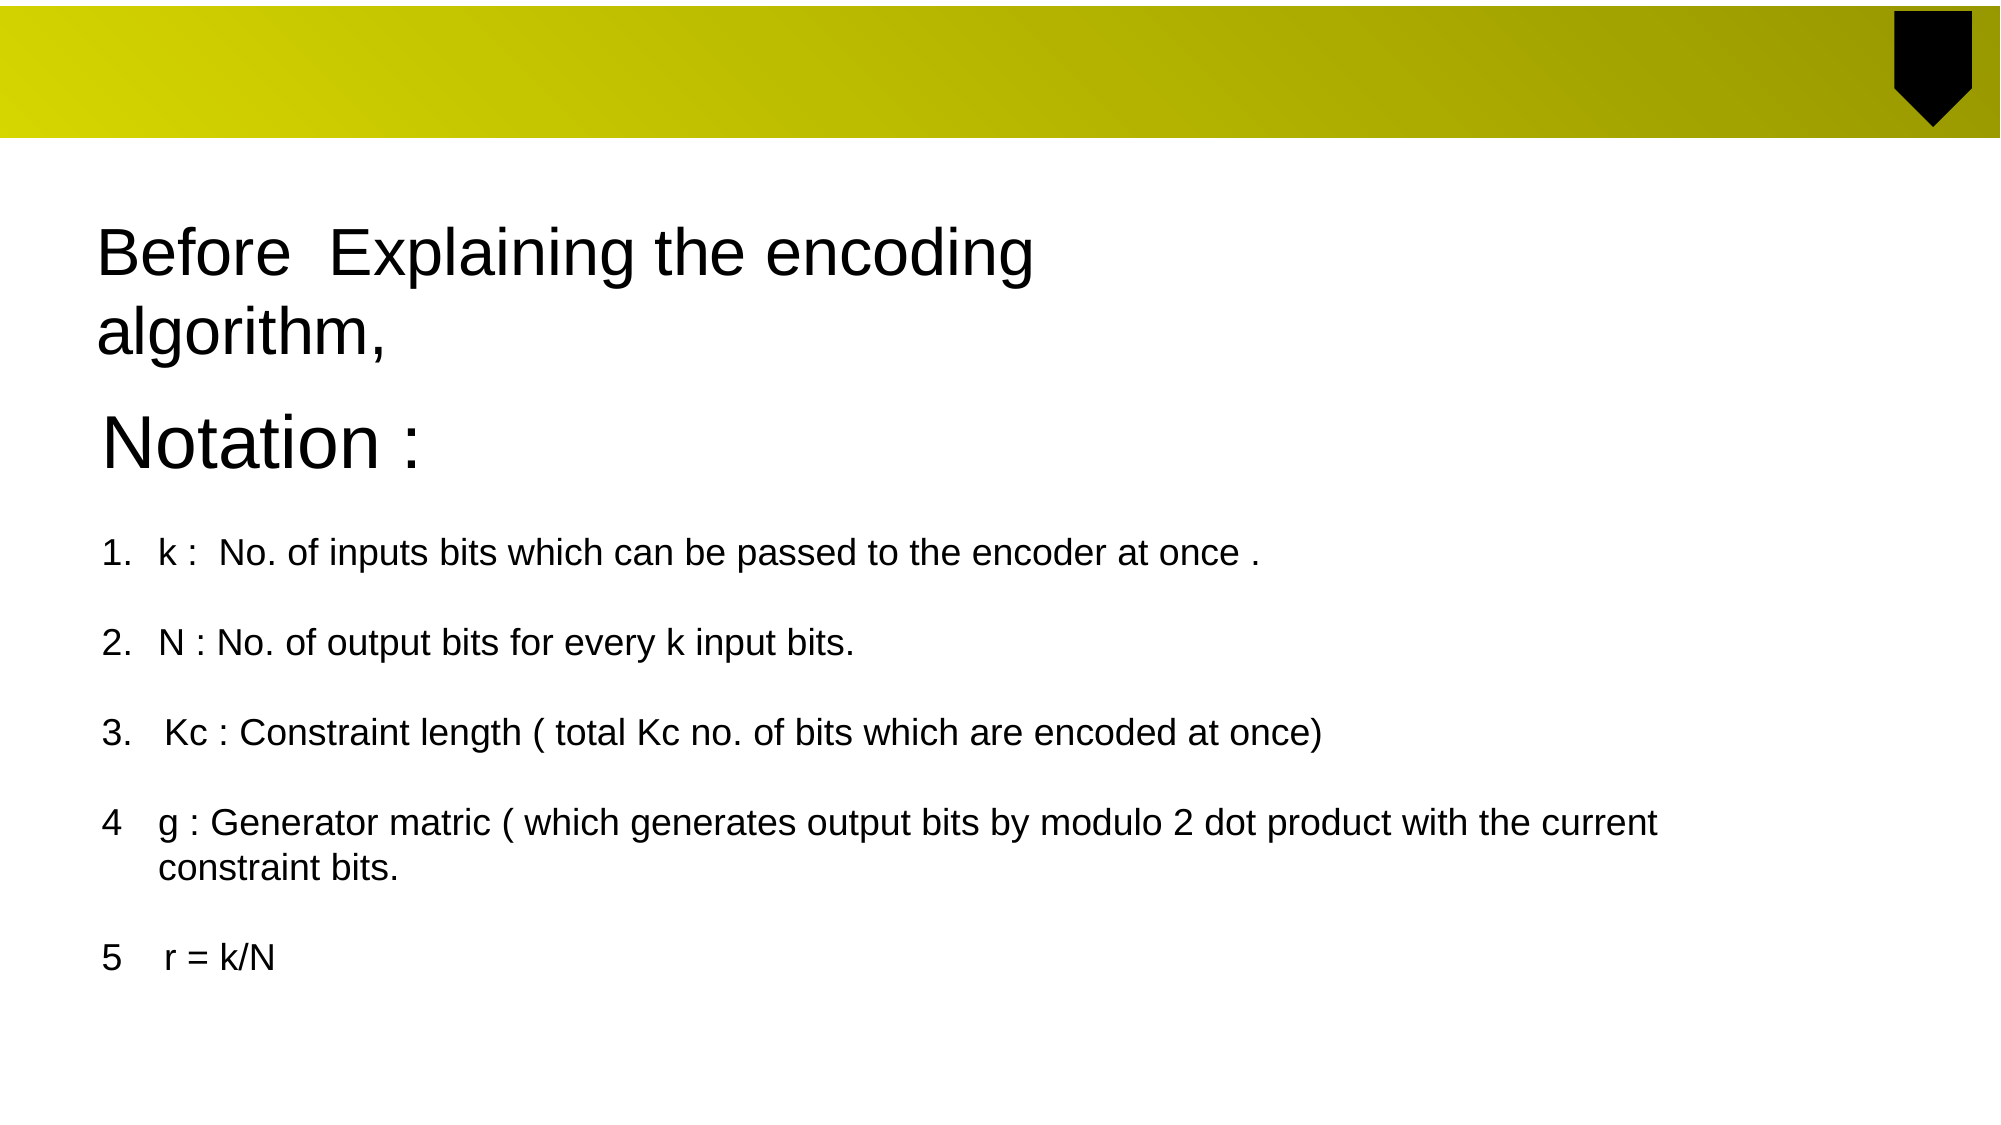

Before  Explaining the encoding algorithm,
Notation :

k :  No. of inputs bits which can be passed to the encoder at once .

N : No. of output bits for every k input bits.

3.   Kc : Constraint length ( total Kc no. of bits which are encoded at once)

g : Generator matric ( which generates output bits by modulo 2 dot product with the current constraint bits.

5    r = k/N